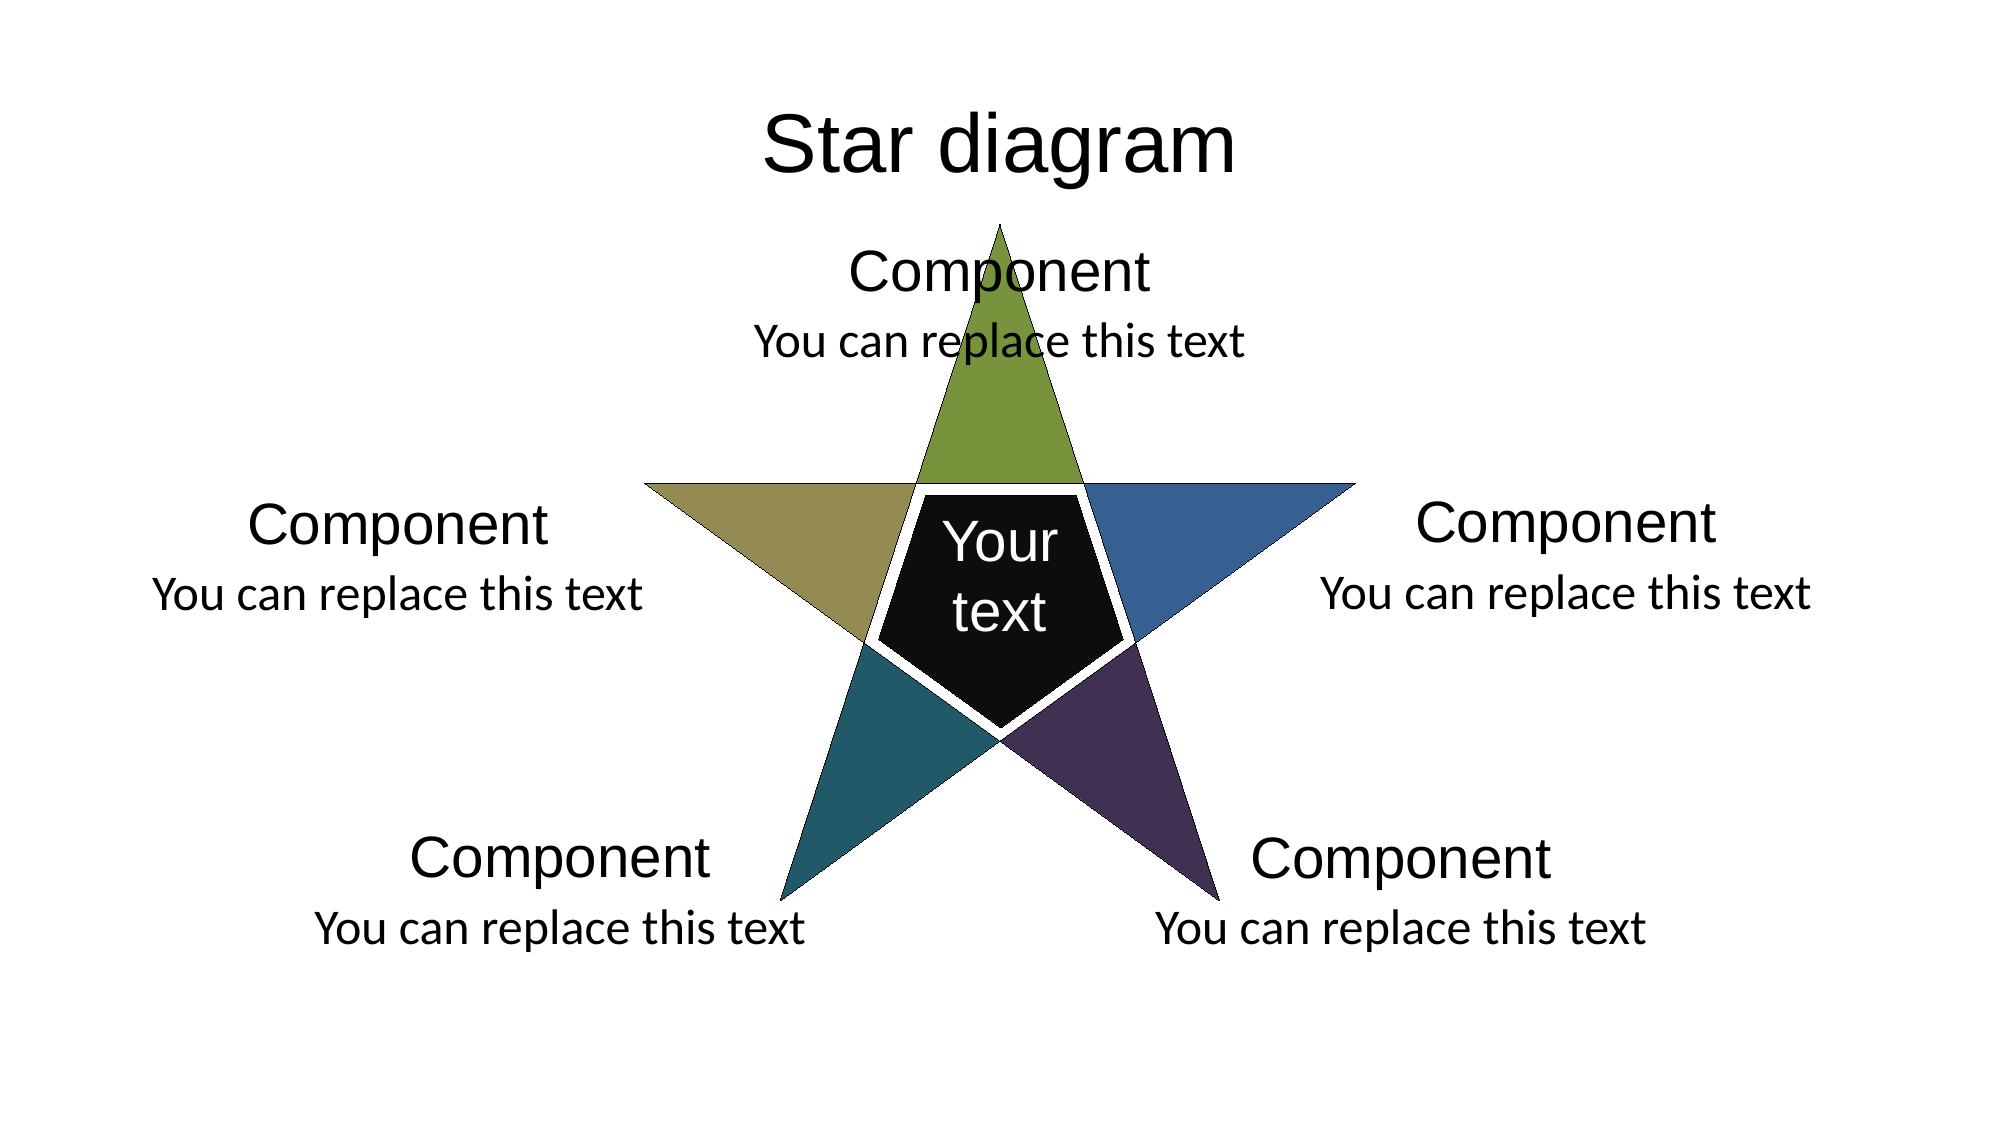

# Star diagram

Component
You can replace this text
Component
You can replace this text
Component
You can replace this text
Your text
Component
You can replace this text
Component
You can replace this text